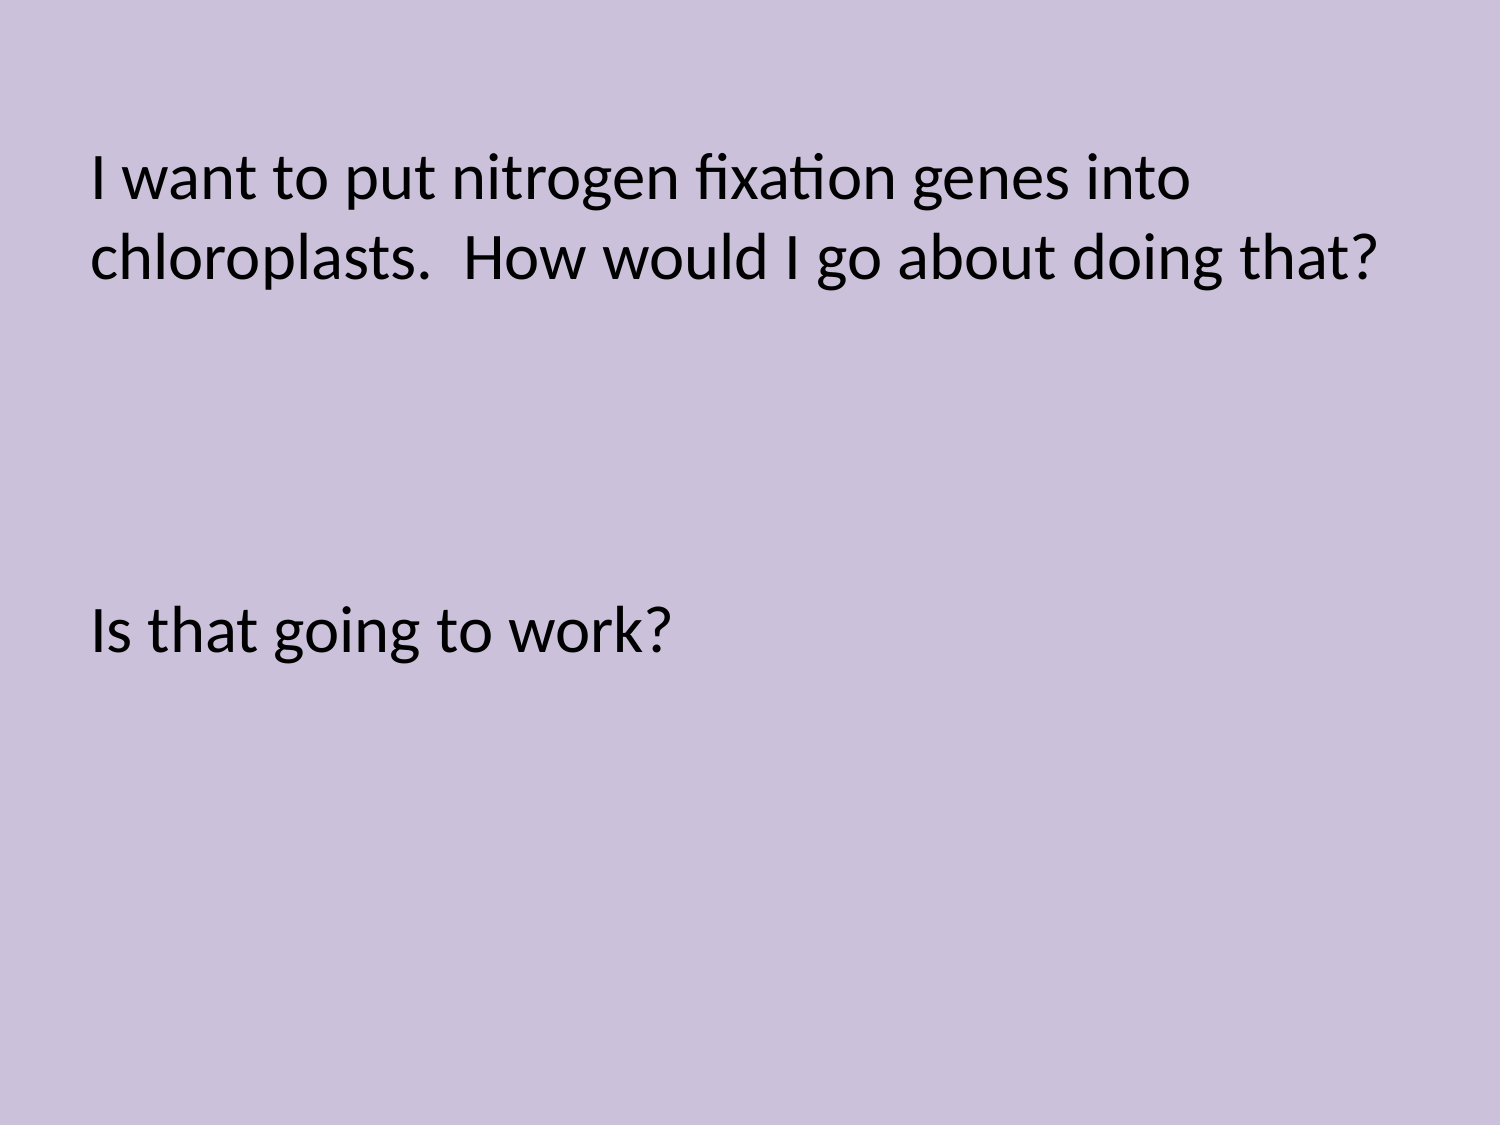

I want to put nitrogen fixation genes into chloroplasts.  How would I go about doing that?

Is that going to work?